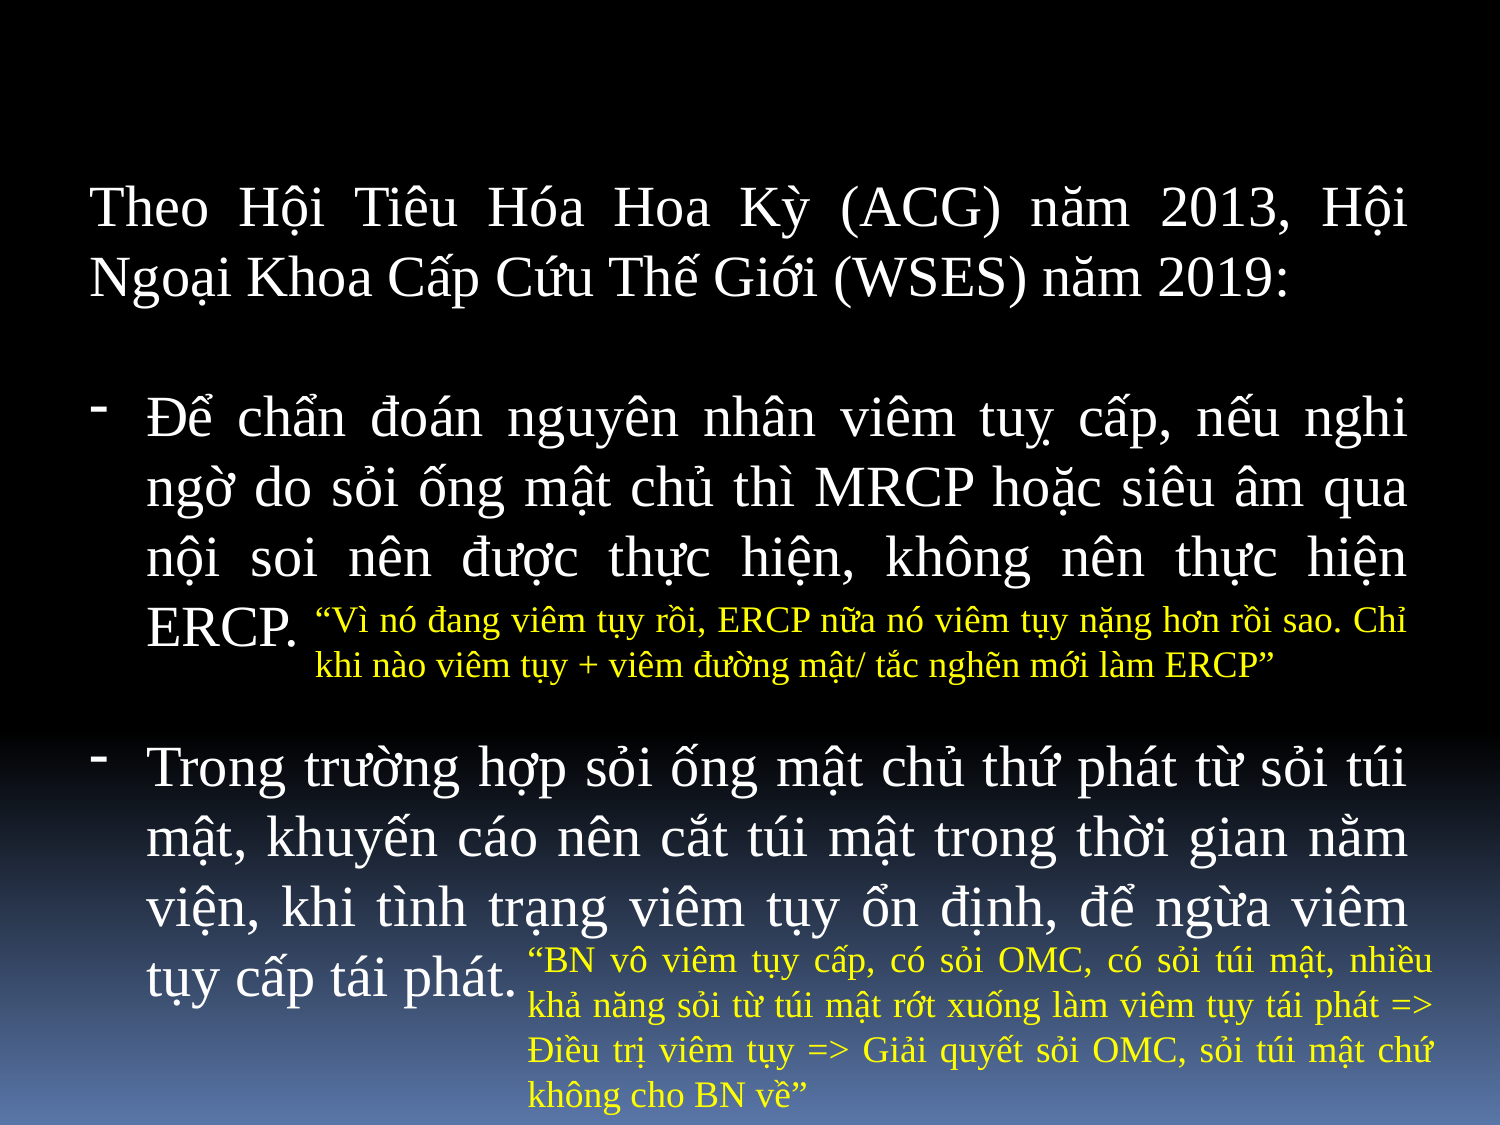

Theo Hội Tiêu Hóa Hoa Kỳ (ACG) năm 2013, Hội Ngoại Khoa Cấp Cứu Thế Giới (WSES) năm 2019:

Để chẩn đoán nguyên nhân viêm tuỵ cấp, nếu nghi ngờ do sỏi ống mật chủ thì MRCP hoặc siêu âm qua nội soi nên được thực hiện, không nên thực hiện ERCP.

Trong trường hợp sỏi ống mật chủ thứ phát từ sỏi túi mật, khuyến cáo nên cắt túi mật trong thời gian nằm viện, khi tình trạng viêm tụy ổn định, để ngừa viêm tụy cấp tái phát.

“Vì nó đang viêm tụy rồi, ERCP nữa nó viêm tụy nặng hơn rồi sao. Chỉ khi nào viêm tụy + viêm đường mật/ tắc nghẽn mới làm ERCP”
“BN vô viêm tụy cấp, có sỏi OMC, có sỏi túi mật, nhiều khả năng sỏi từ túi mật rớt xuống làm viêm tụy tái phát => Điều trị viêm tụy => Giải quyết sỏi OMC, sỏi túi mật chứ không cho BN về”